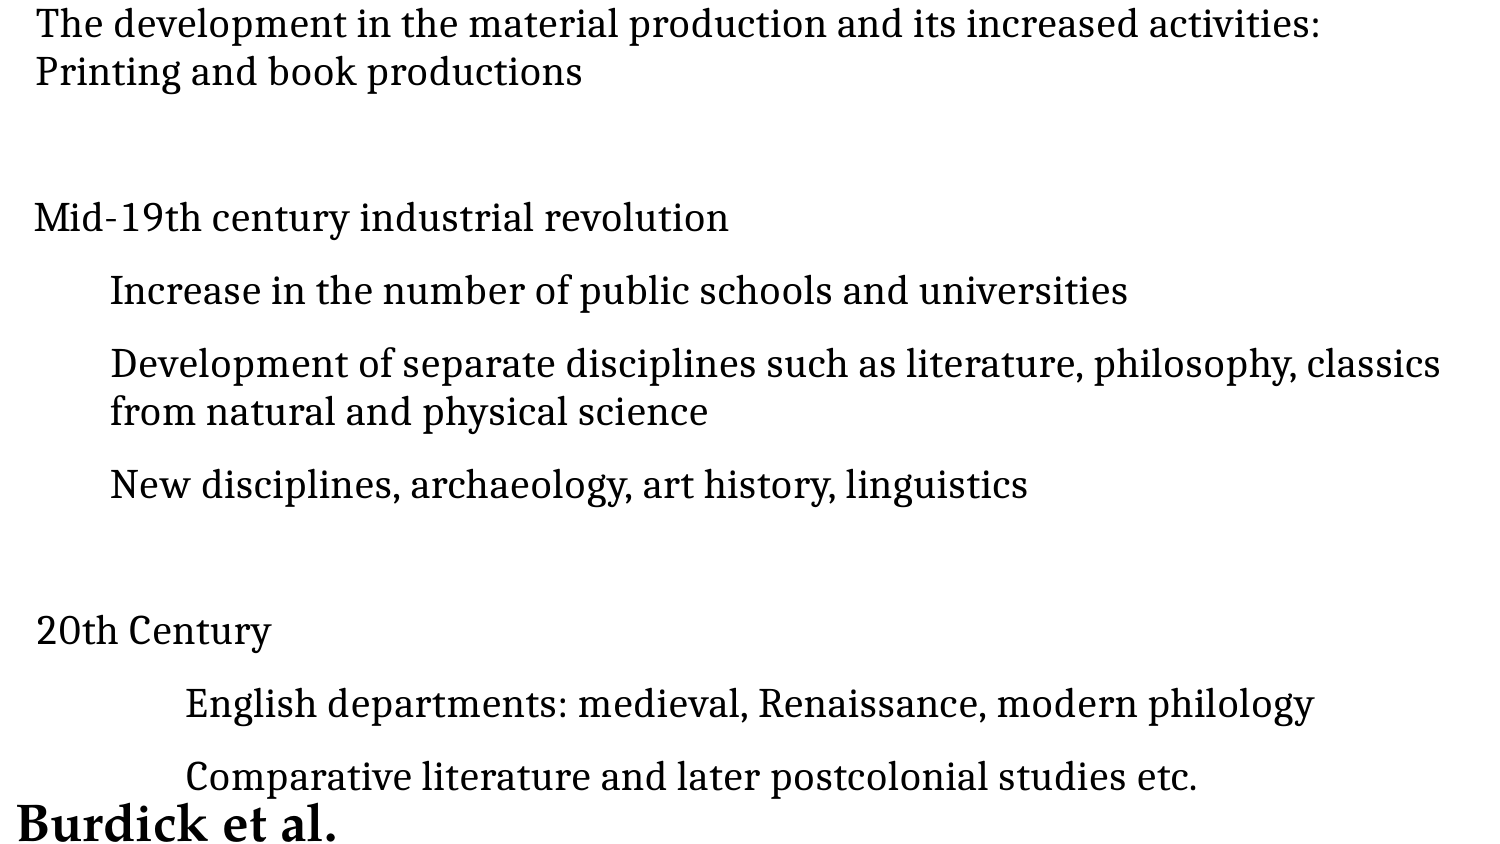

The development in the material production and its increased activities: Printing and book productions

Mid-19th century industrial revolution
Increase in the number of public schools and universities
Development of separate disciplines such as literature, philosophy, classics from natural and physical science
New disciplines, archaeology, art history, linguistics

20th Century
	English departments: medieval, Renaissance, modern philology
	Comparative literature and later postcolonial studies etc.

# Burdick et al.